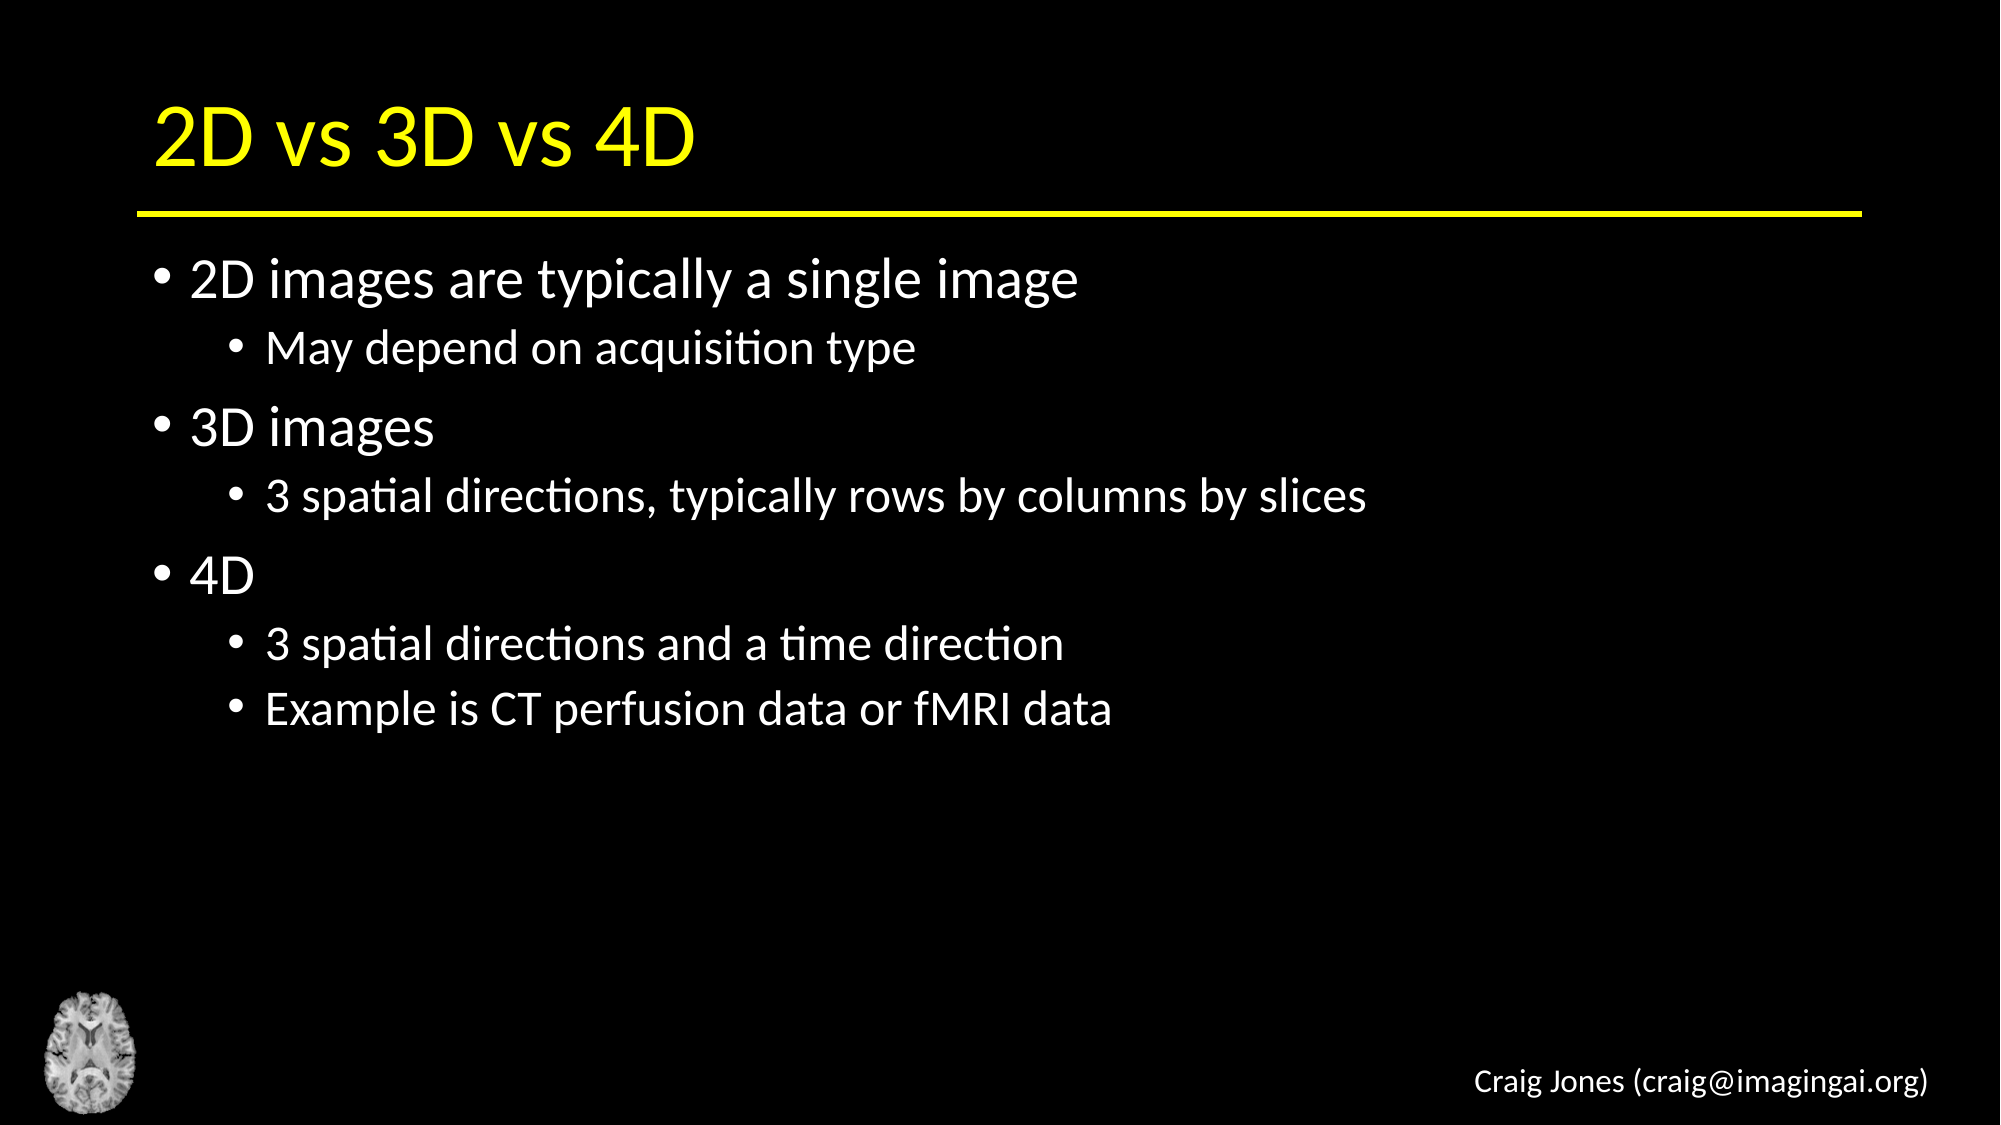

# 2D vs 3D vs 4D
2D images are typically a single image
May depend on acquisition type
3D images
3 spatial directions, typically rows by columns by slices
4D
3 spatial directions and a time direction
Example is CT perfusion data or fMRI data